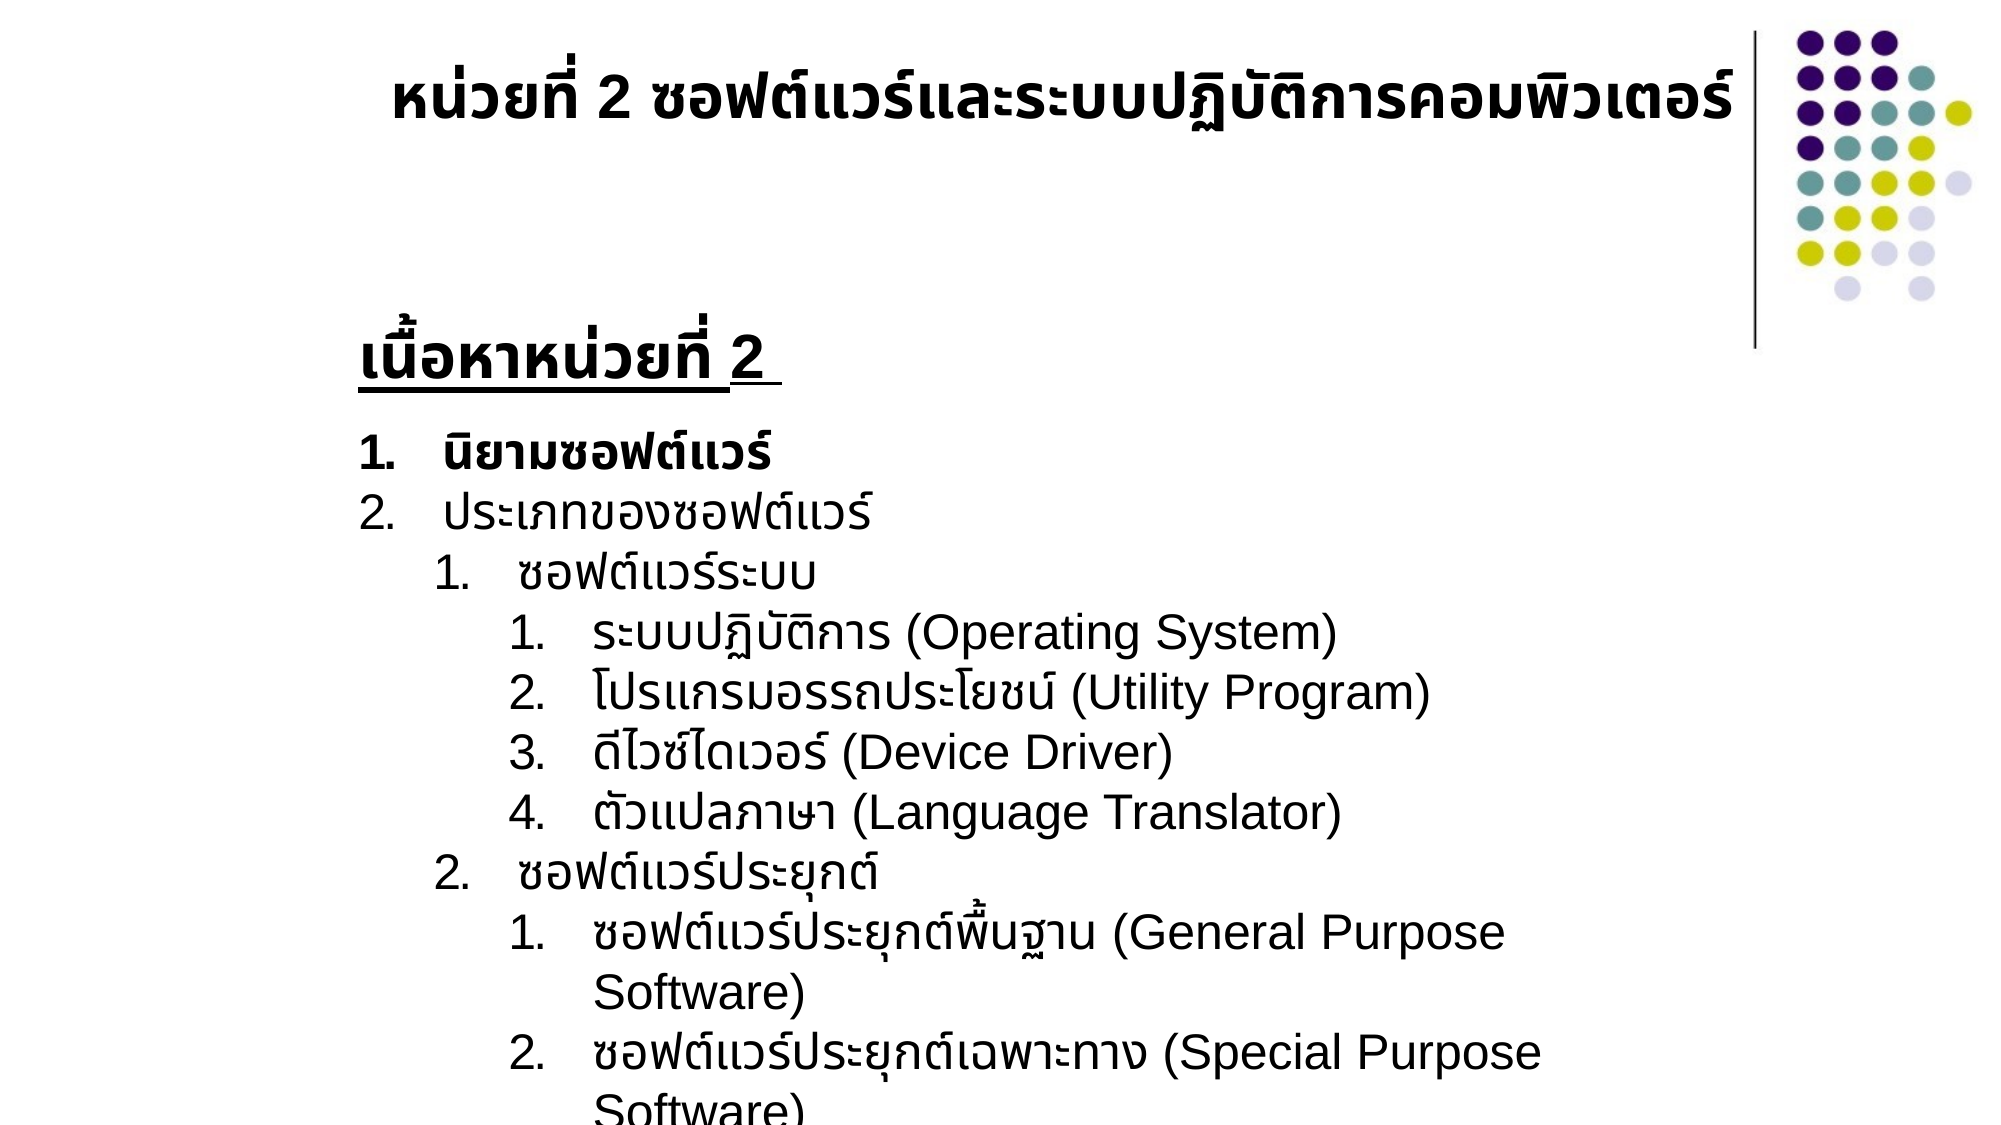

หน่วยที่ 2 ซอฟต์แวร์และระบบปฏิบัติการคอมพิวเตอร์
เนื้อหาหน่วยที่ 2
นิยามซอฟต์แวร์
ประเภทของซอฟต์แวร์
ซอฟต์แวร์ระบบ
ระบบปฏิบัติการ (Operating System)
โปรแกรมอรรถประโยชน์ (Utility Program)
ดีไวซ์ไดเวอร์ (Device Driver)
ตัวแปลภาษา (Language Translator)
ซอฟต์แวร์ประยุกต์
ซอฟต์แวร์ประยุกต์พื้นฐาน (General Purpose Software)
ซอฟต์แวร์ประยุกต์เฉพาะทาง (Special Purpose Software)